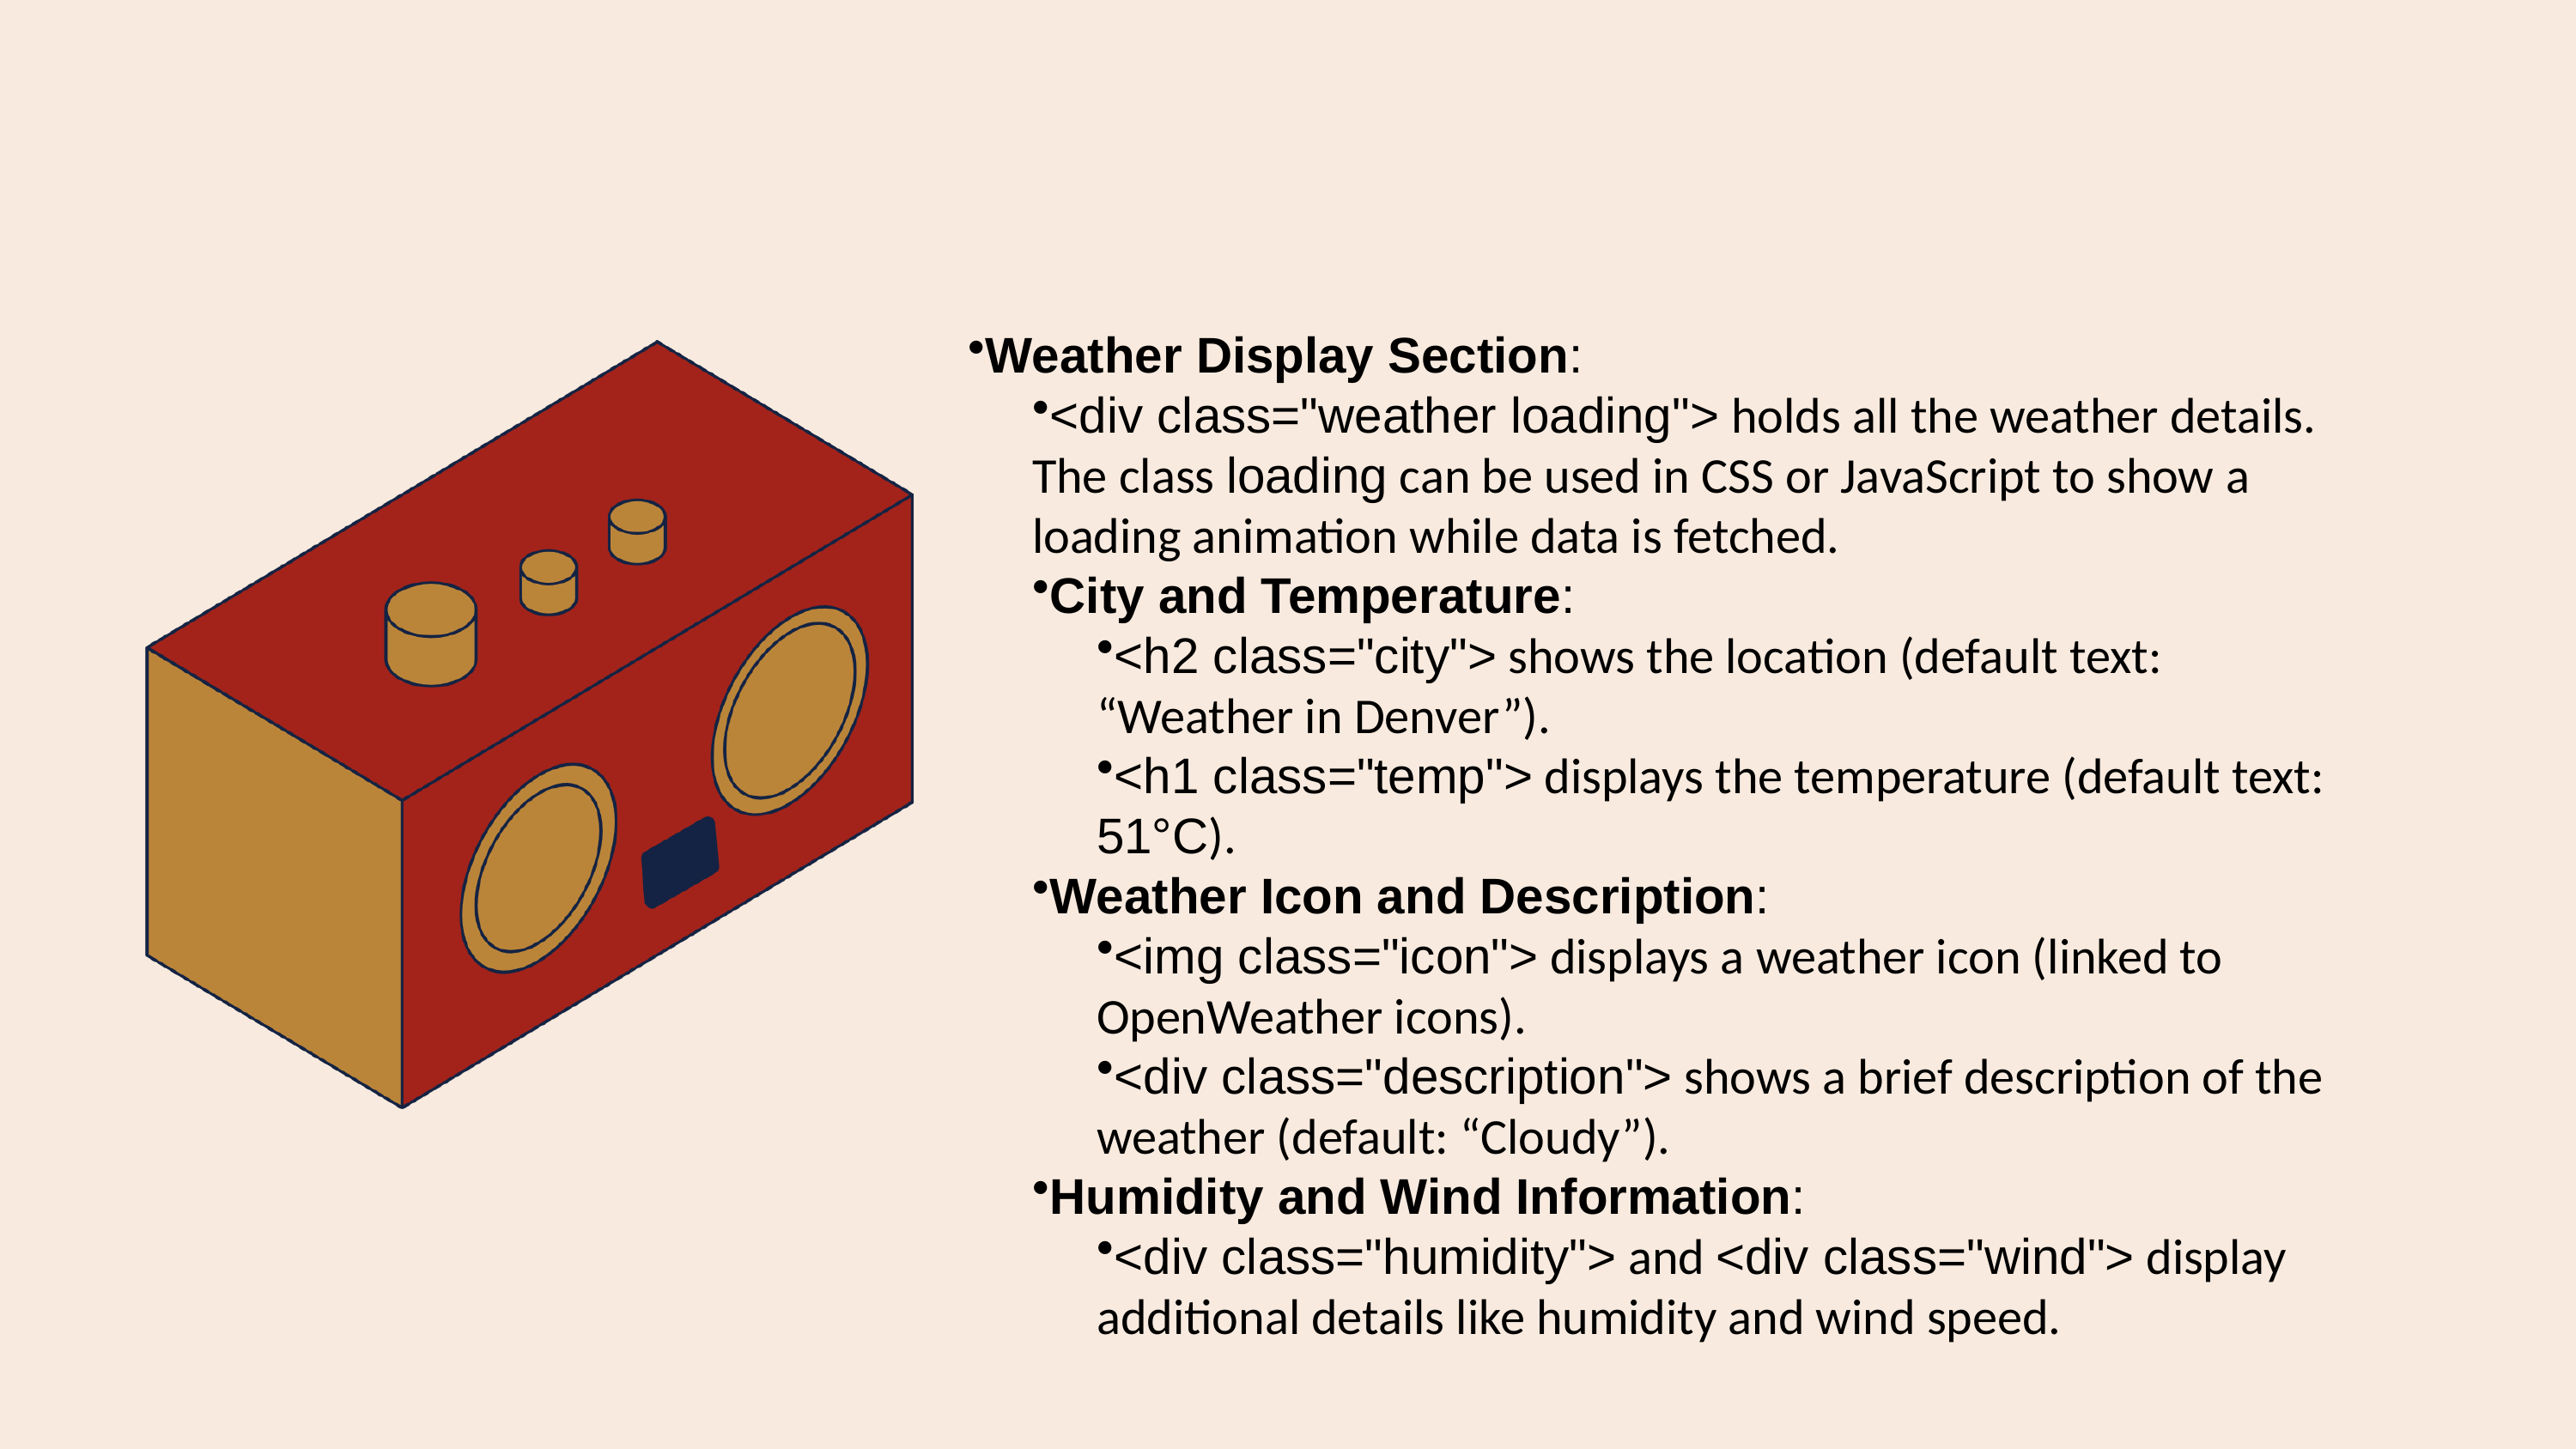

Weather Display Section:
<div class="weather loading"> holds all the weather details. The class loading can be used in CSS or JavaScript to show a loading animation while data is fetched.
City and Temperature:
<h2 class="city"> shows the location (default text: “Weather in Denver”).
<h1 class="temp"> displays the temperature (default text: 51°C).
Weather Icon and Description:
<img class="icon"> displays a weather icon (linked to OpenWeather icons).
<div class="description"> shows a brief description of the weather (default: “Cloudy”).
Humidity and Wind Information:
<div class="humidity"> and <div class="wind"> display additional details like humidity and wind speed.